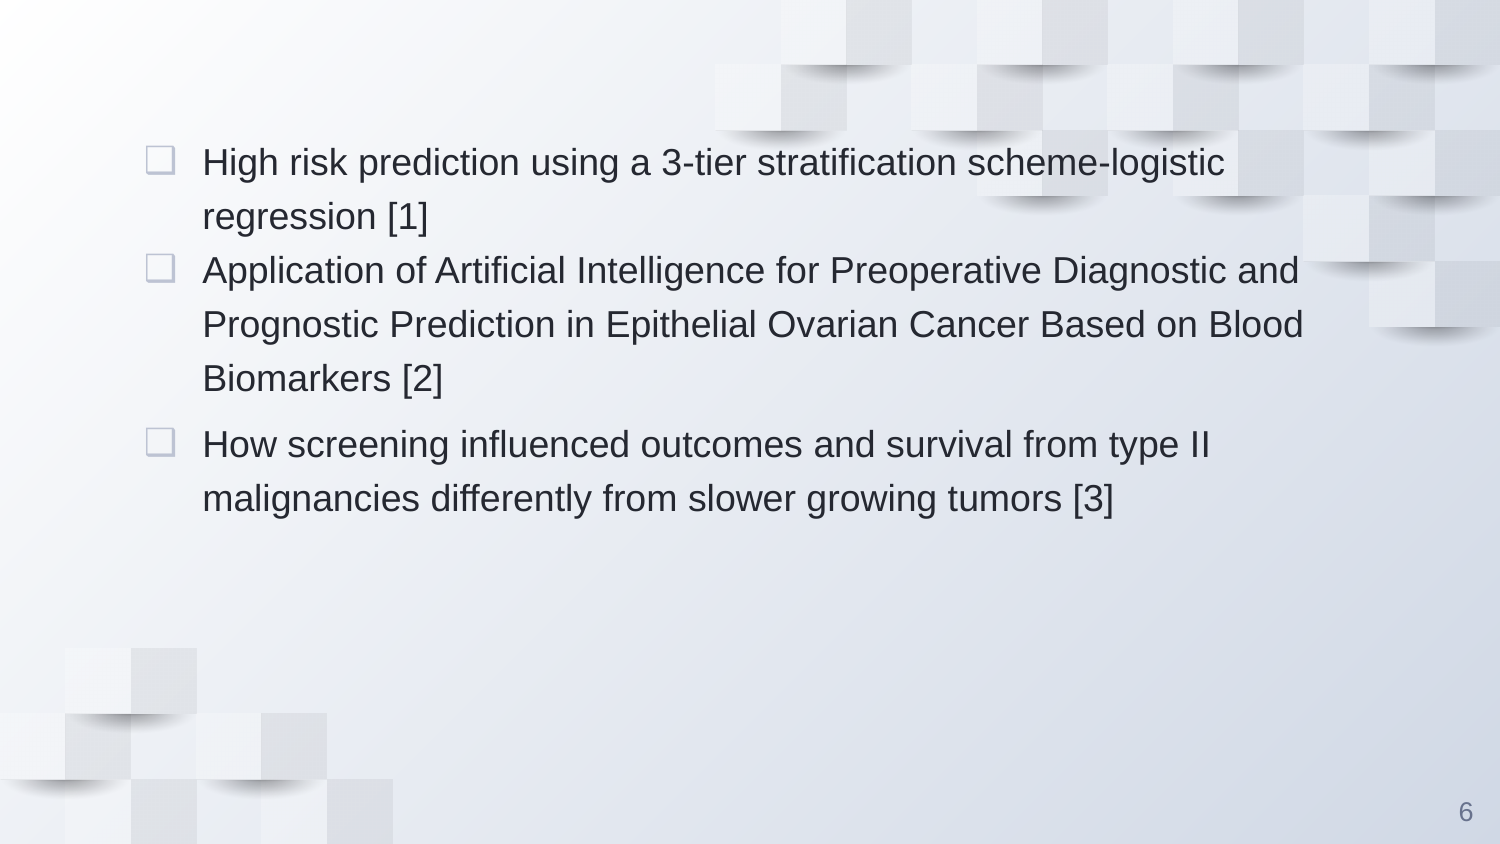

High risk prediction using a 3-tier stratification scheme-logistic regression [1]
Application of Artificial Intelligence for Preoperative Diagnostic and Prognostic Prediction in Epithelial Ovarian Cancer Based on Blood Biomarkers [2]
How screening influenced outcomes and survival from type II malignancies differently from slower growing tumors [3]

6